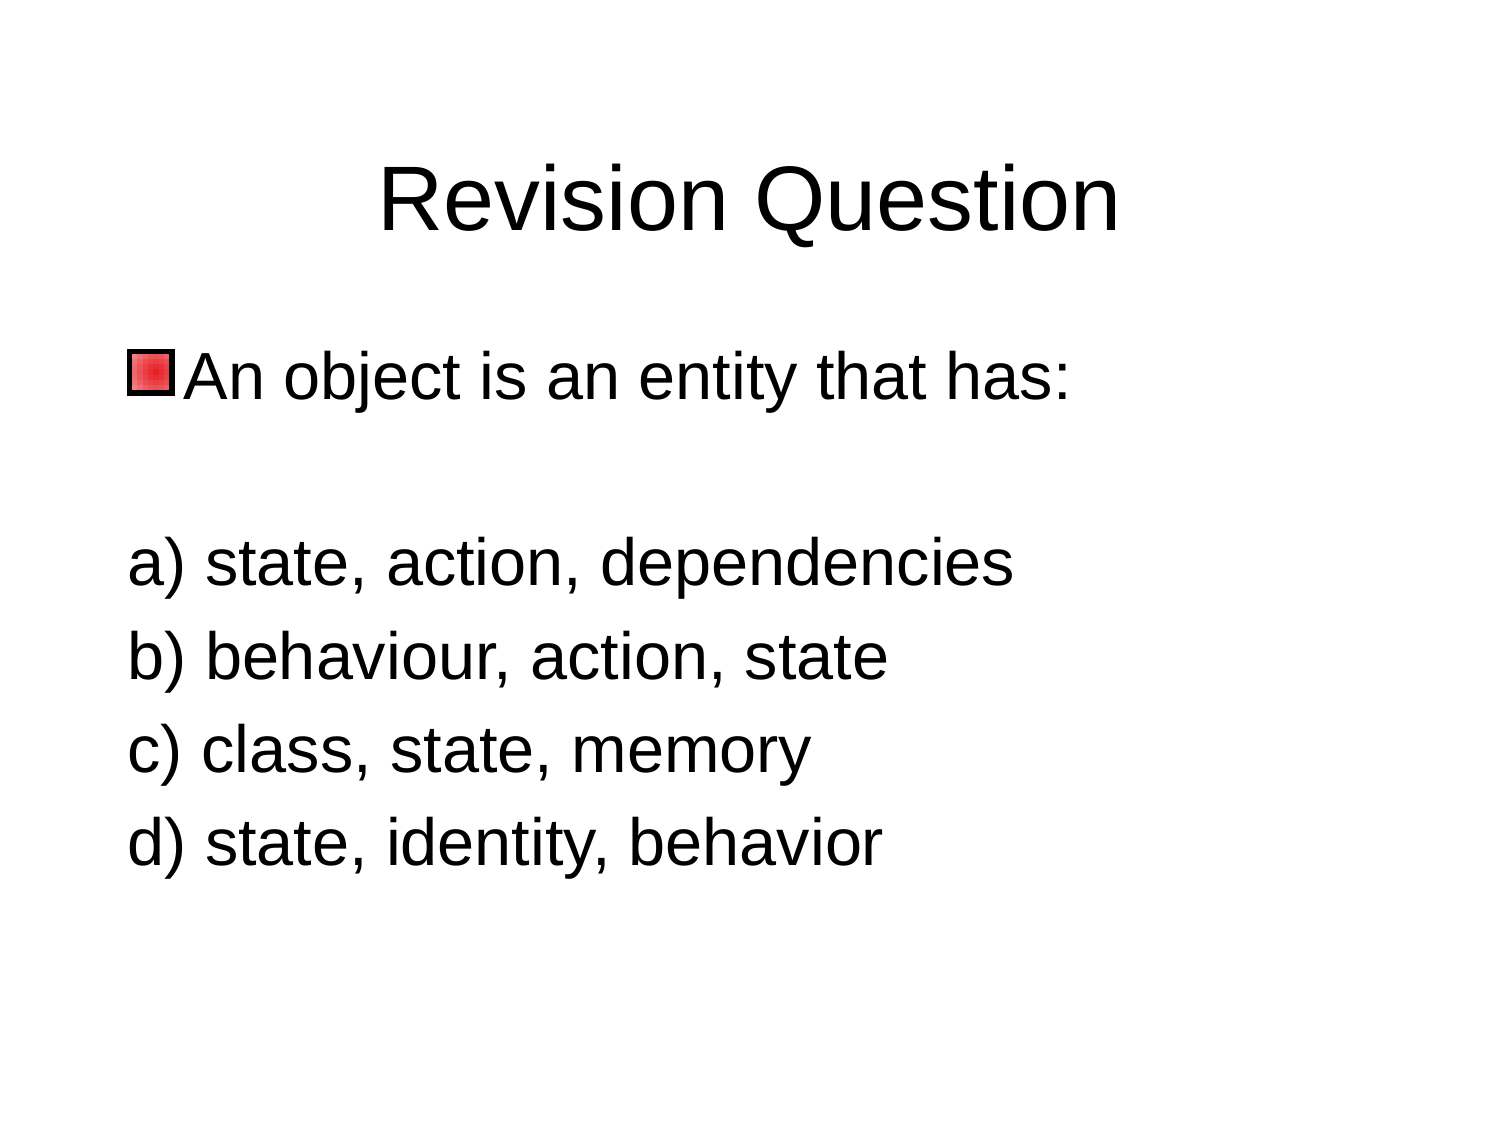

# Revision Question
An object is an entity that has:

a) state, action, dependencies
b) behaviour, action, state
c) class, state, memory
d) state, identity, behavior